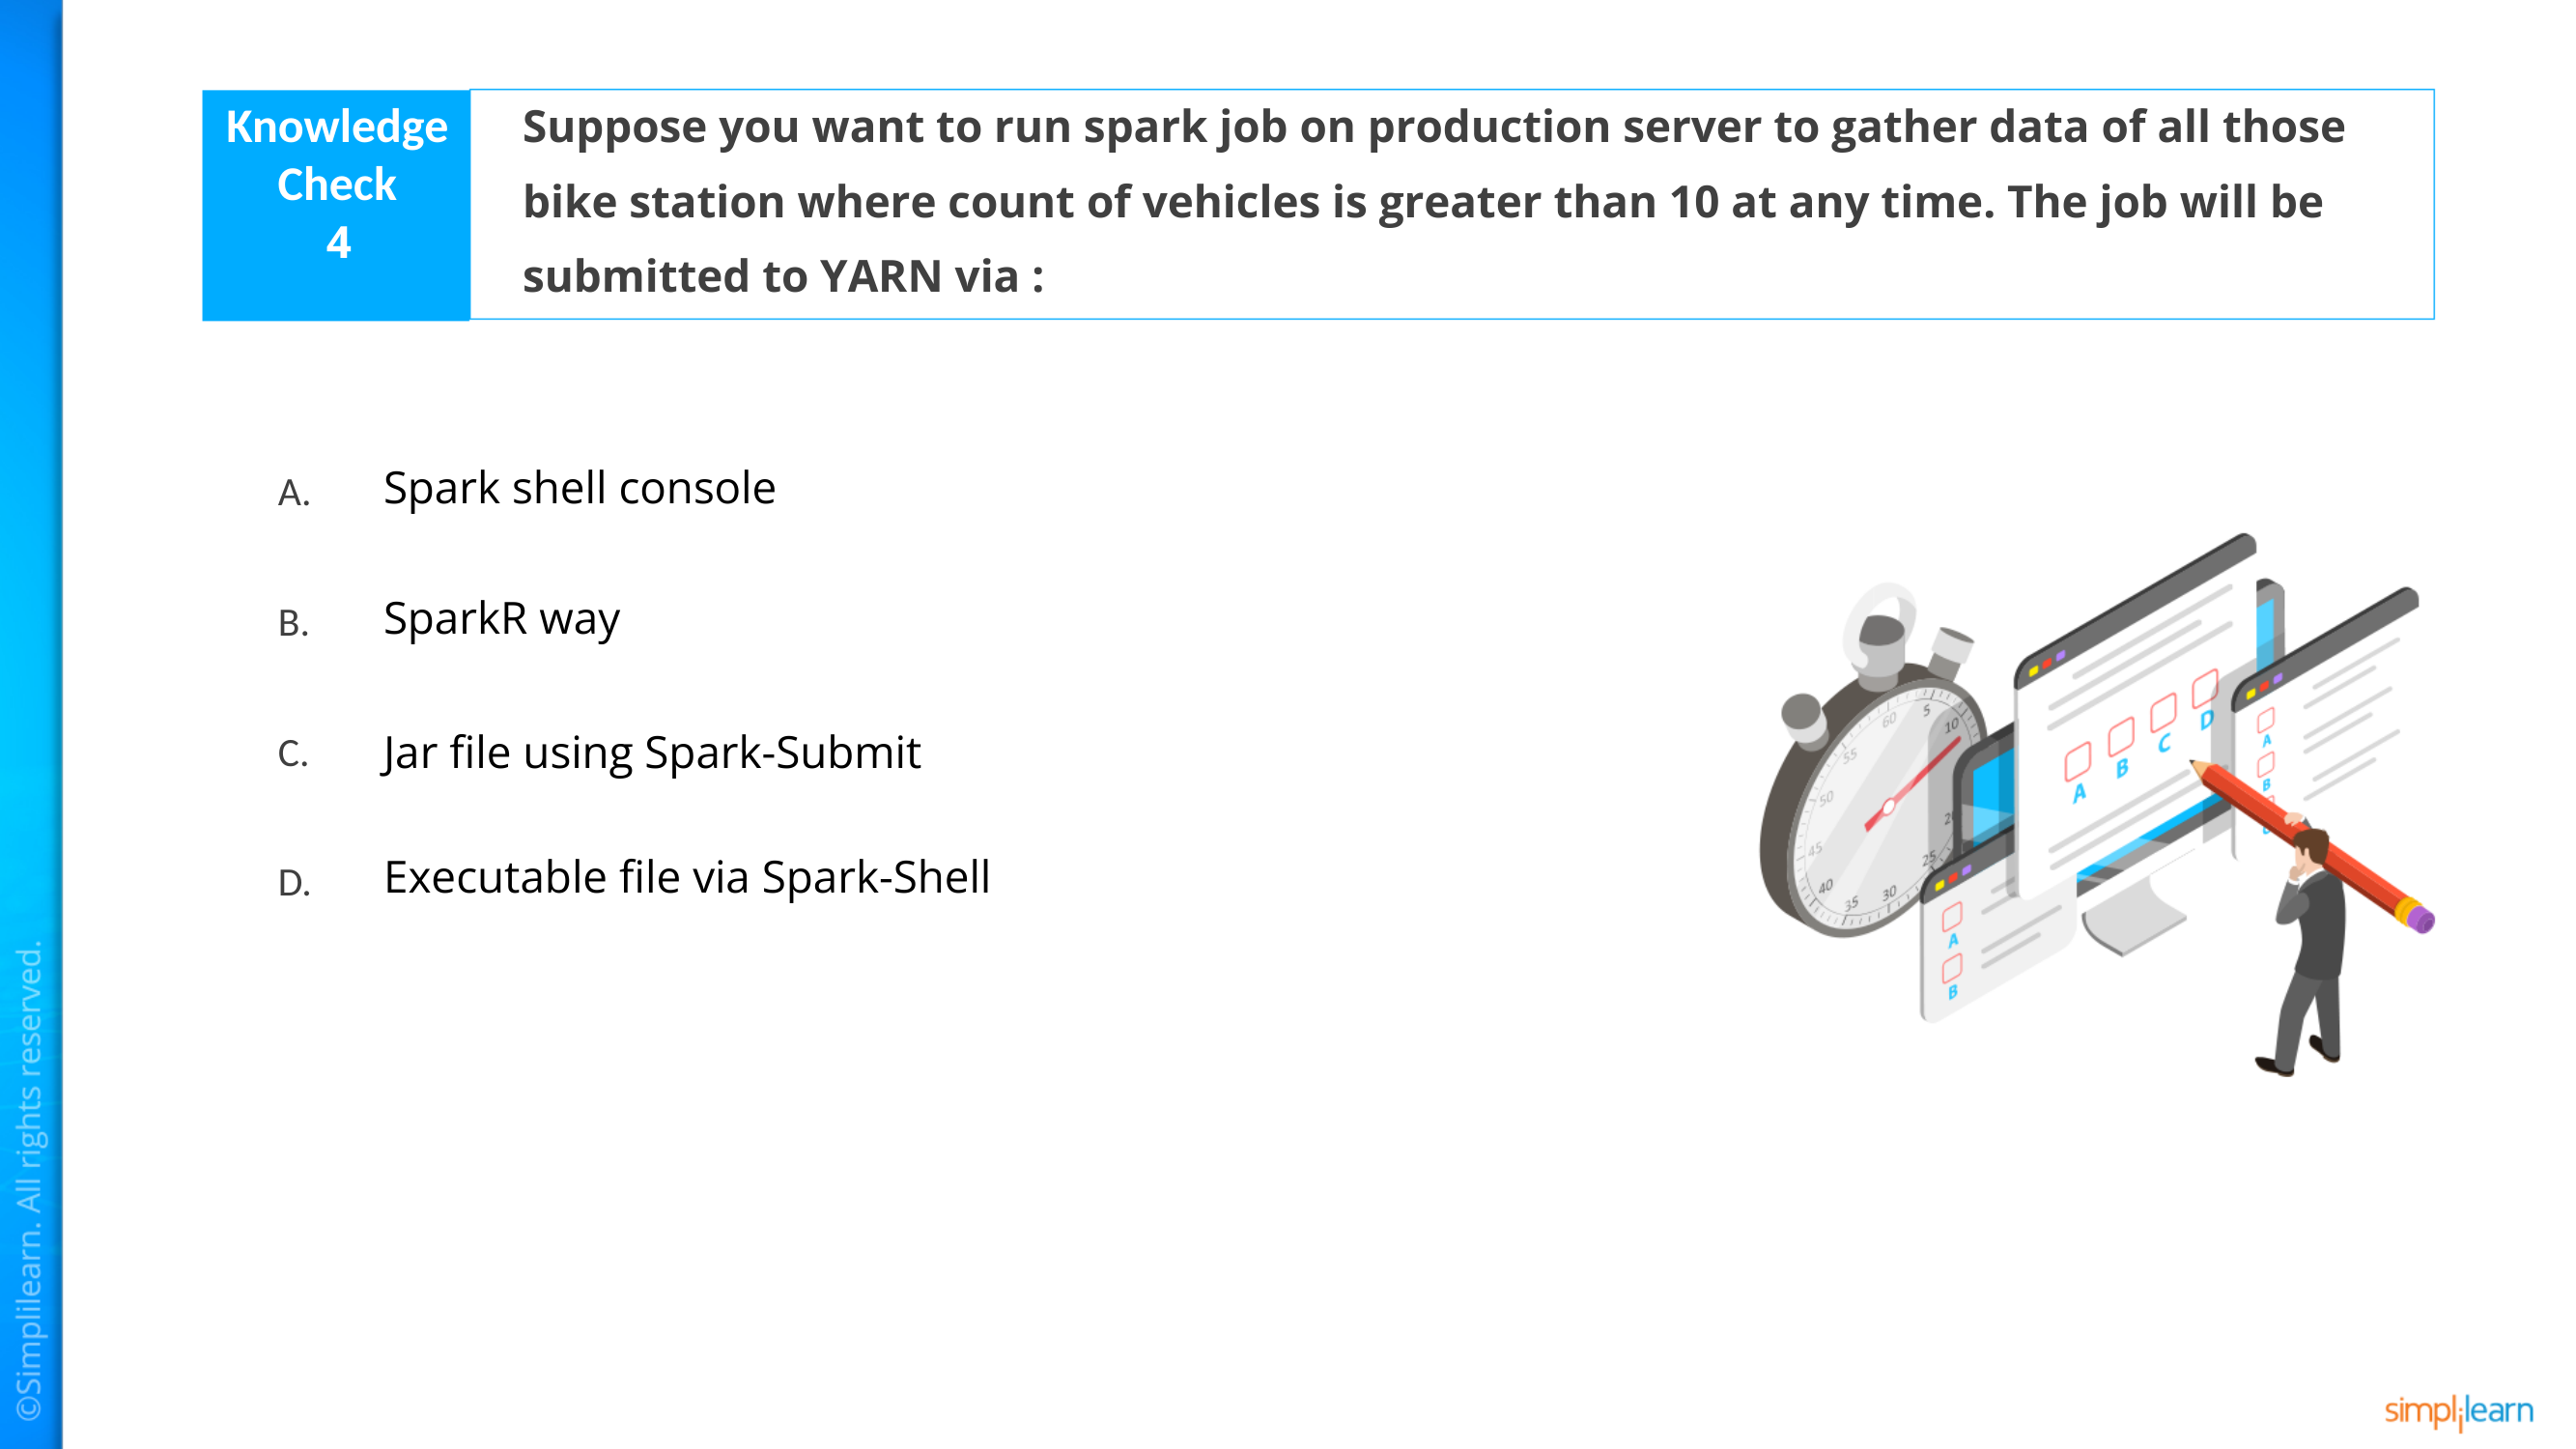

Suppose you want to run spark job on production server to gather data of all those
bike station where count of vehicles is greater than 10 at any time. The job will be
submitted to YARN via :
4
Spark shell console
SparkR way
Jar file using Spark-Submit
Executable file via Spark-Shell